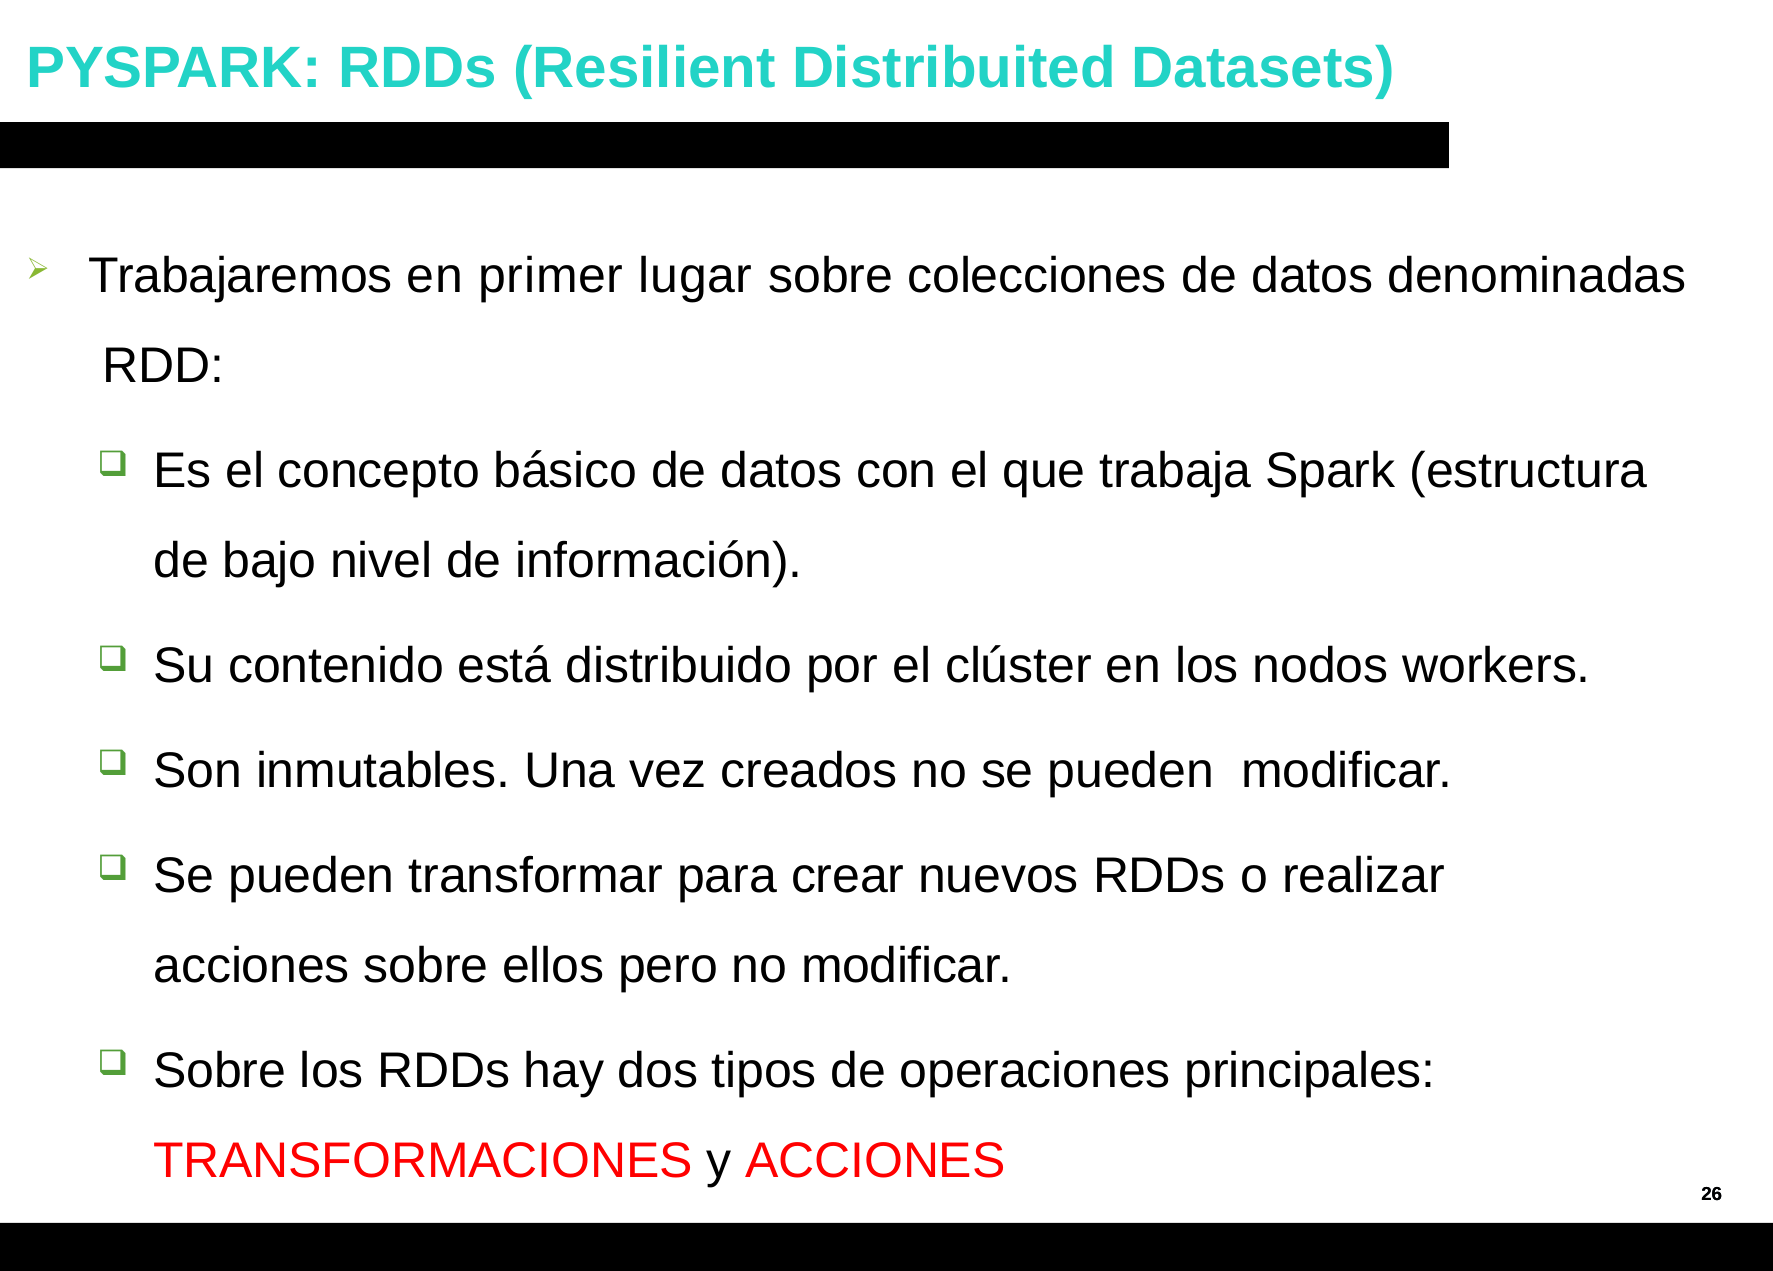

# PYSPARK: RDDs (Resilient Distribuited Datasets)

Trabajaremos en primer lugar sobre colecciones de datos denominadas  RDD:
Es el concepto básico de datos con el que trabaja Spark (estructura de bajo nivel de información).
Su contenido está distribuido por el clúster en los nodos workers.
Son inmutables. Una vez creados no se pueden  modificar.
Se pueden transformar para crear nuevos RDDs o realizar  acciones sobre ellos pero no modificar.
Sobre los RDDs hay dos tipos de operaciones principales: TRANSFORMACIONES y ACCIONES
26